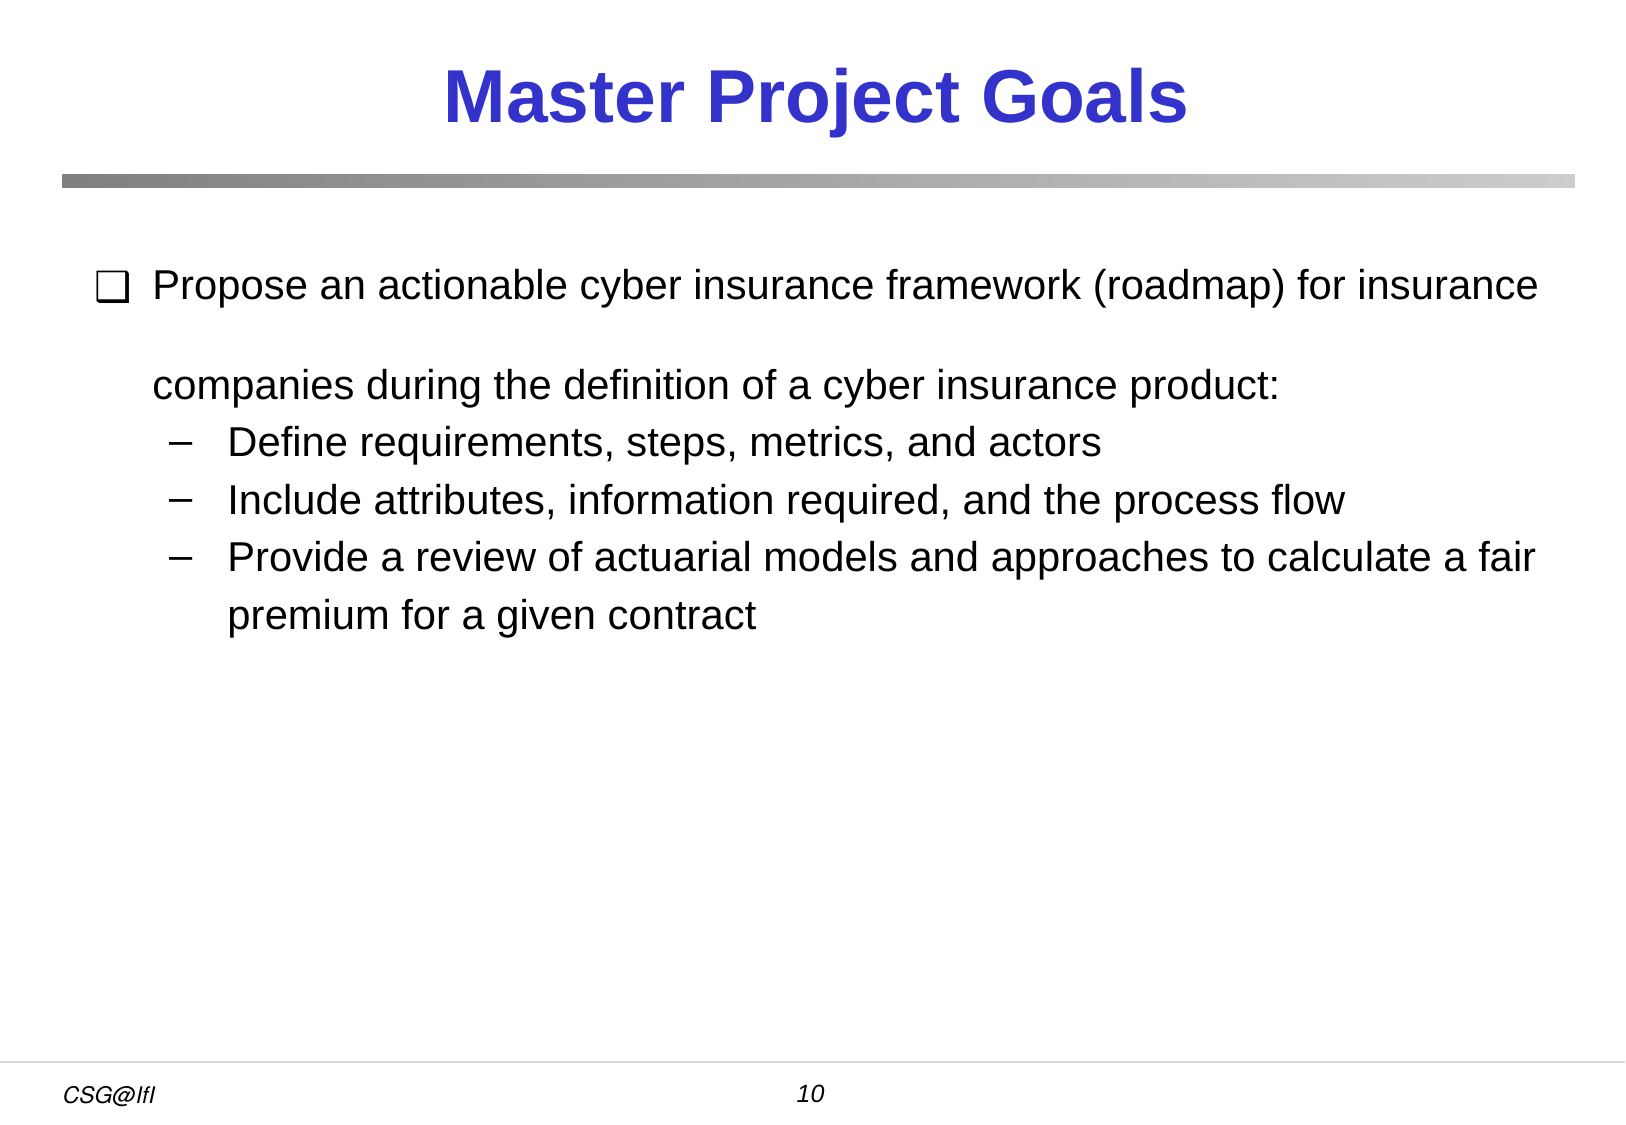

# Master Project Goals
Propose an actionable cyber insurance framework (roadmap) for insurance companies during the definition of a cyber insurance product:
Define requirements, steps, metrics, and actors
Include attributes, information required, and the process flow
Provide a review of actuarial models and approaches to calculate a fair premium for a given contract
10